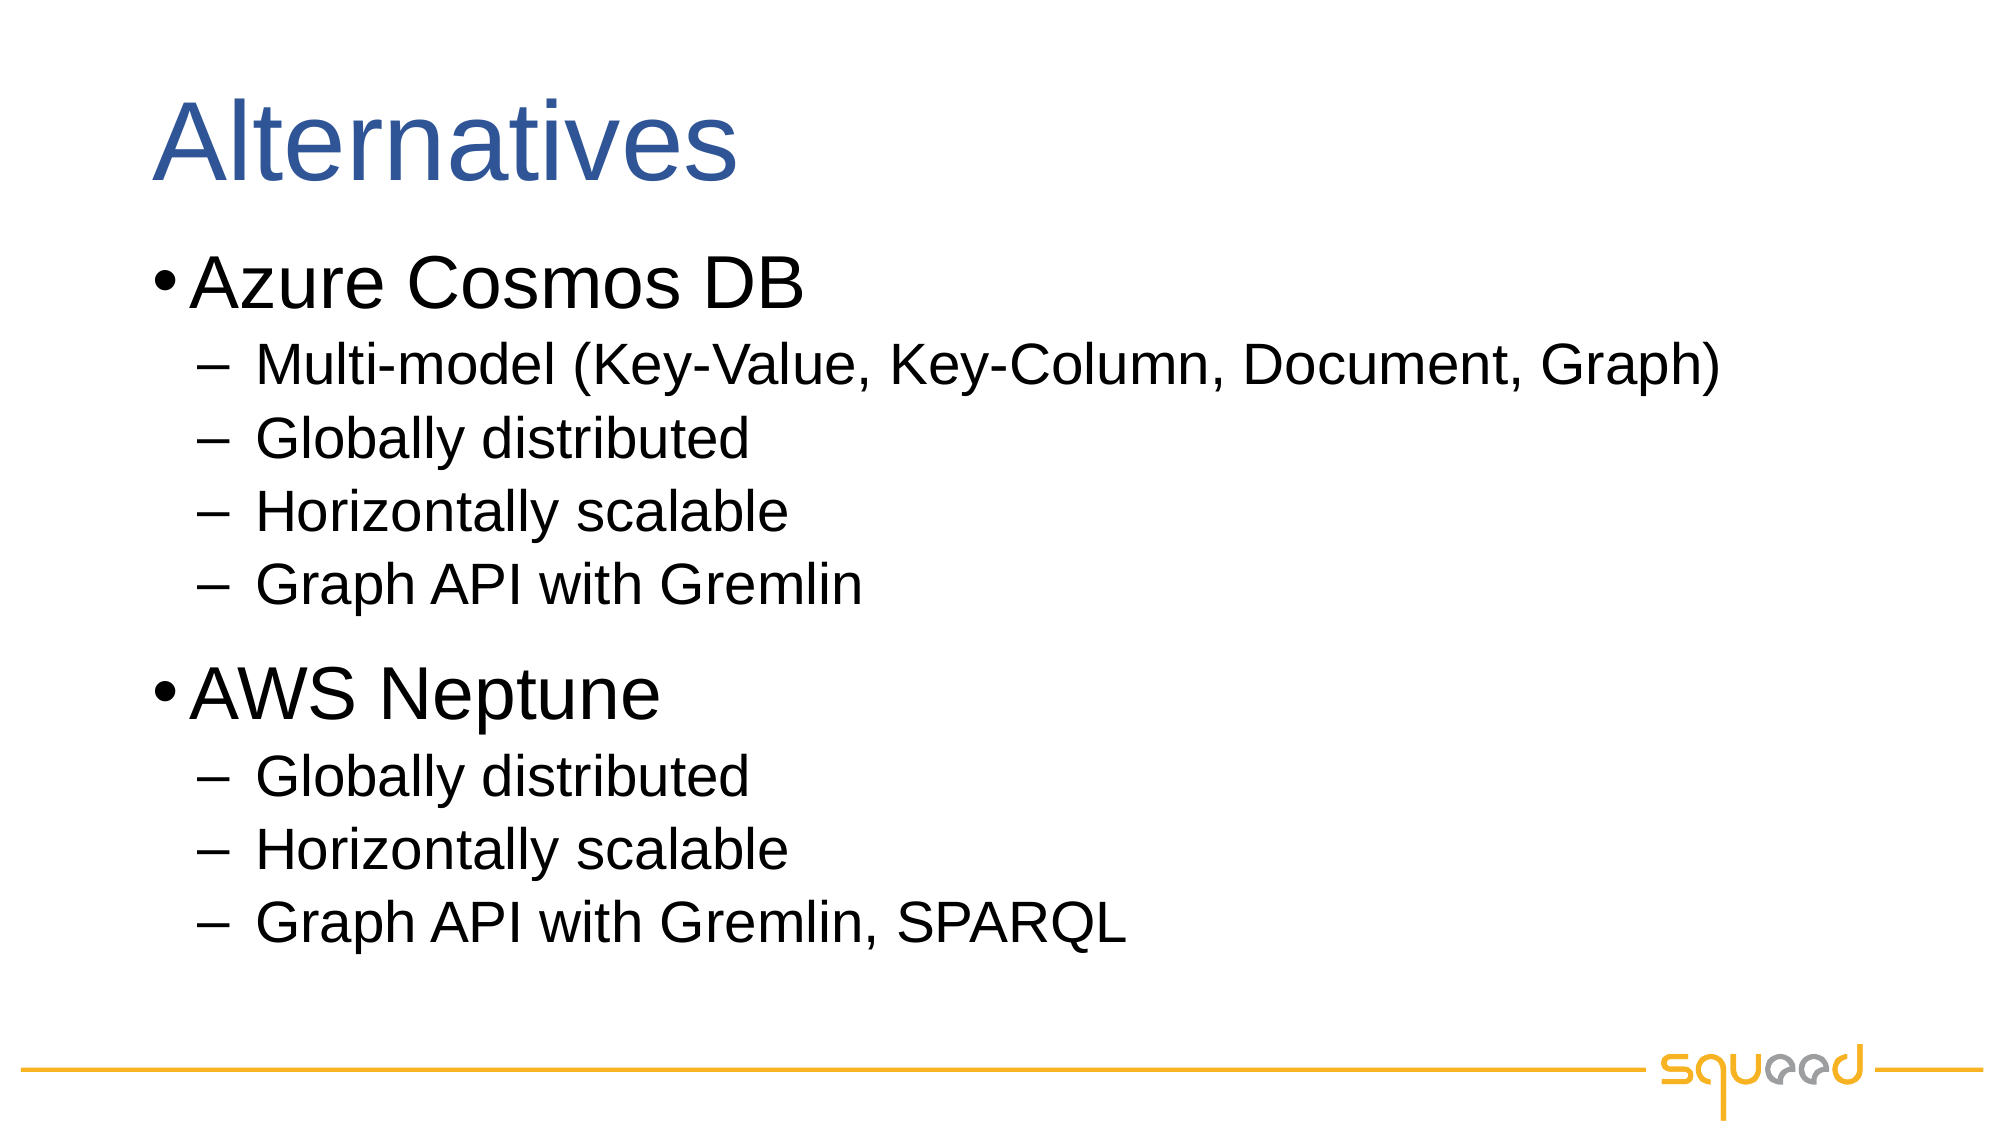

# Alternatives
Azure Cosmos DB
Multi-model (Key-Value, Key-Column, Document, Graph)
Globally distributed
Horizontally scalable
Graph API with Gremlin
AWS Neptune
Globally distributed
Horizontally scalable
Graph API with Gremlin, SPARQL